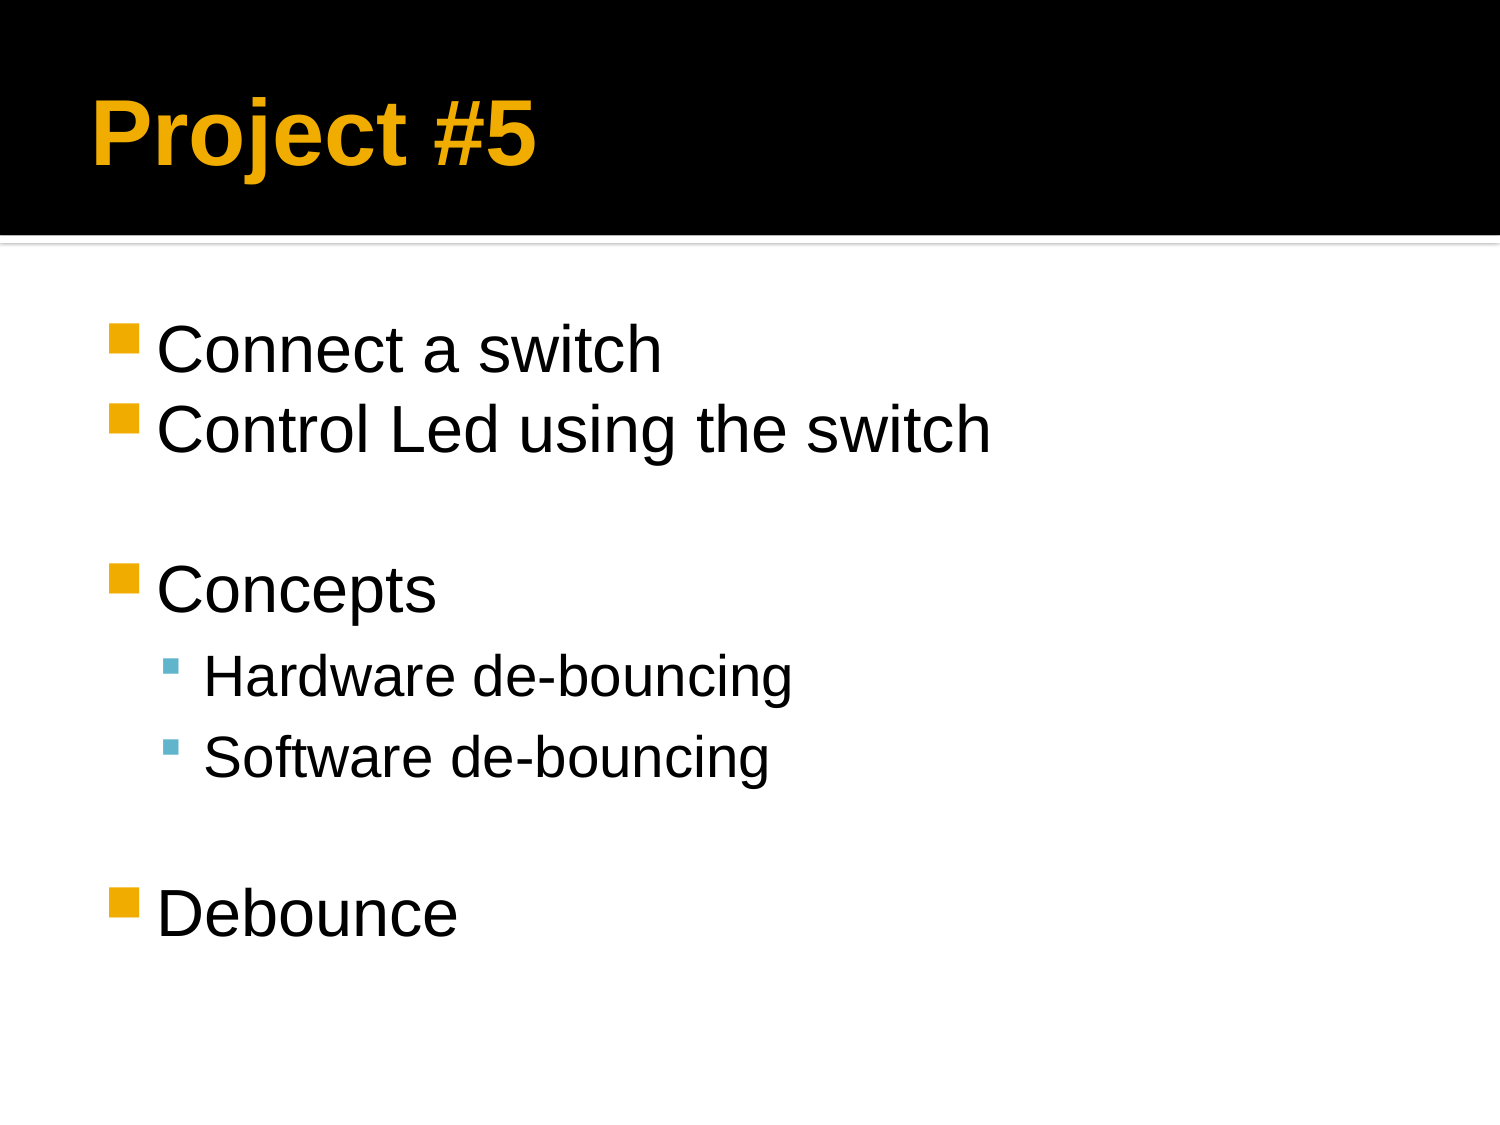

# Project #5
Connect a switch
Control Led using the switch

Concepts
Hardware de-bouncing
Software de-bouncing

Debounce